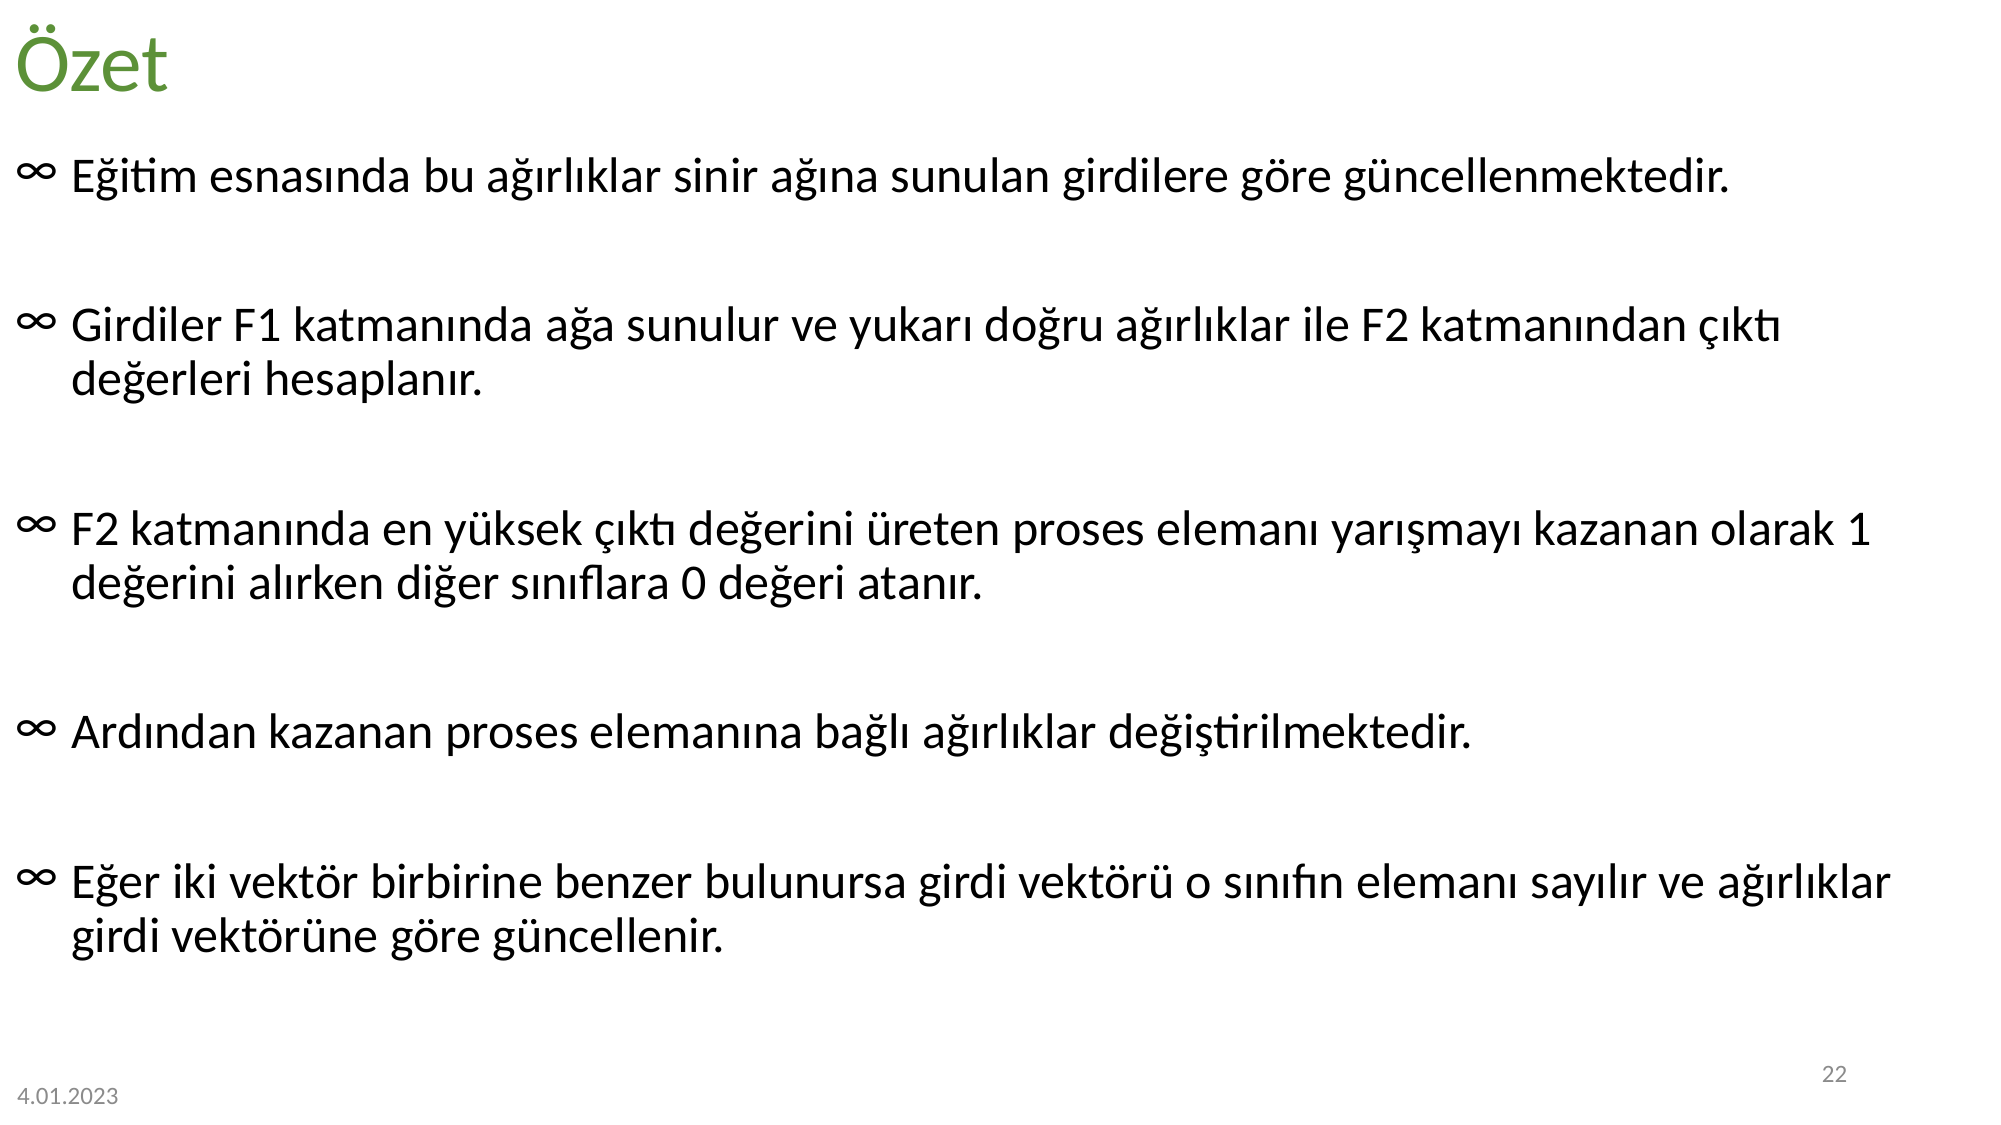

# Özet
Eğitim esnasında bu ağırlıklar sinir ağına sunulan girdilere göre güncellenmektedir.

Girdiler F1 katmanında ağa sunulur ve yukarı doğru ağırlıklar ile F2 katmanından çıktı değerleri hesaplanır.

F2 katmanında en yüksek çıktı değerini üreten proses elemanı yarışmayı kazanan olarak 1 değerini alırken diğer sınıflara 0 değeri atanır.

Ardından kazanan proses elemanına bağlı ağırlıklar değiştirilmektedir.

Eğer iki vektör birbirine benzer bulunursa girdi vektörü o sınıfın elemanı sayılır ve ağırlıklar girdi vektörüne göre güncellenir.
22
4.01.2023